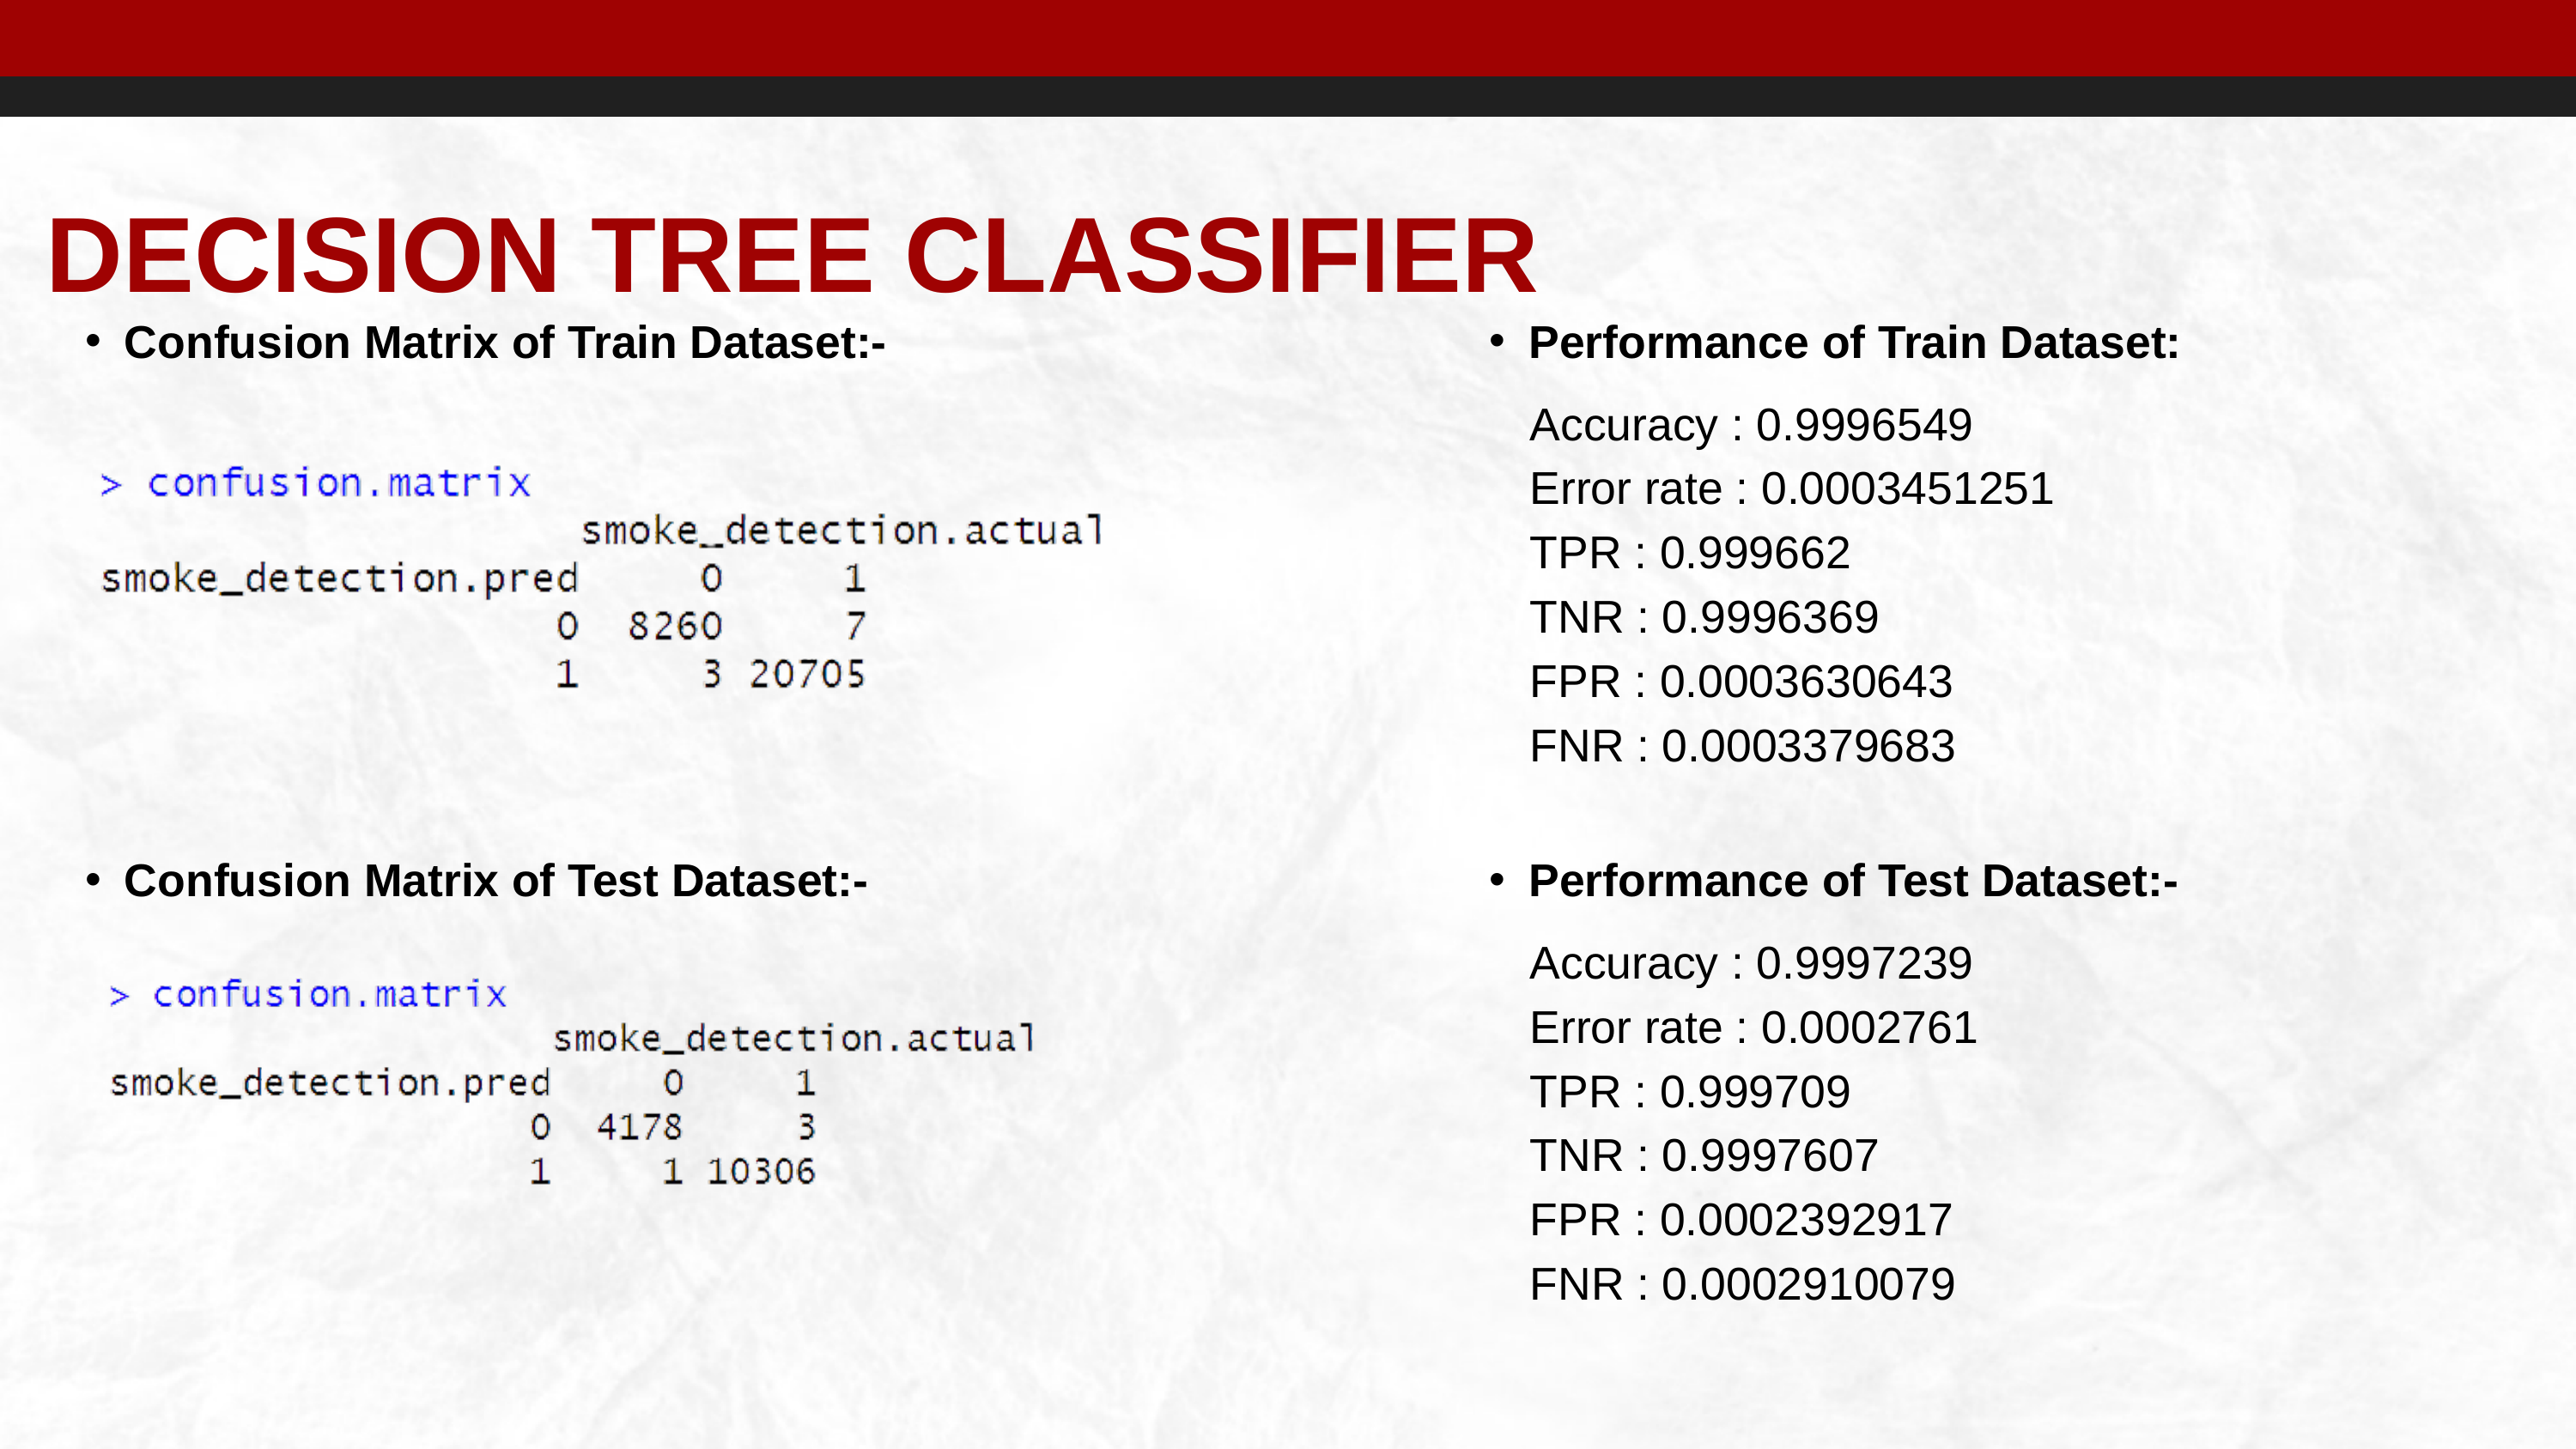

DECISION TREE CLASSIFIER
Confusion Matrix of Train Dataset:-
Performance of Train Dataset:
Accuracy : 0.9996549
Error rate : 0.0003451251
TPR : 0.999662
TNR : 0.9996369
FPR : 0.0003630643
FNR : 0.0003379683

Confusion Matrix of Test Dataset:-
Performance of Test Dataset:-
Accuracy : 0.9997239
Error rate : 0.0002761
TPR : 0.999709
TNR : 0.9997607
FPR : 0.0002392917
FNR : 0.0002910079